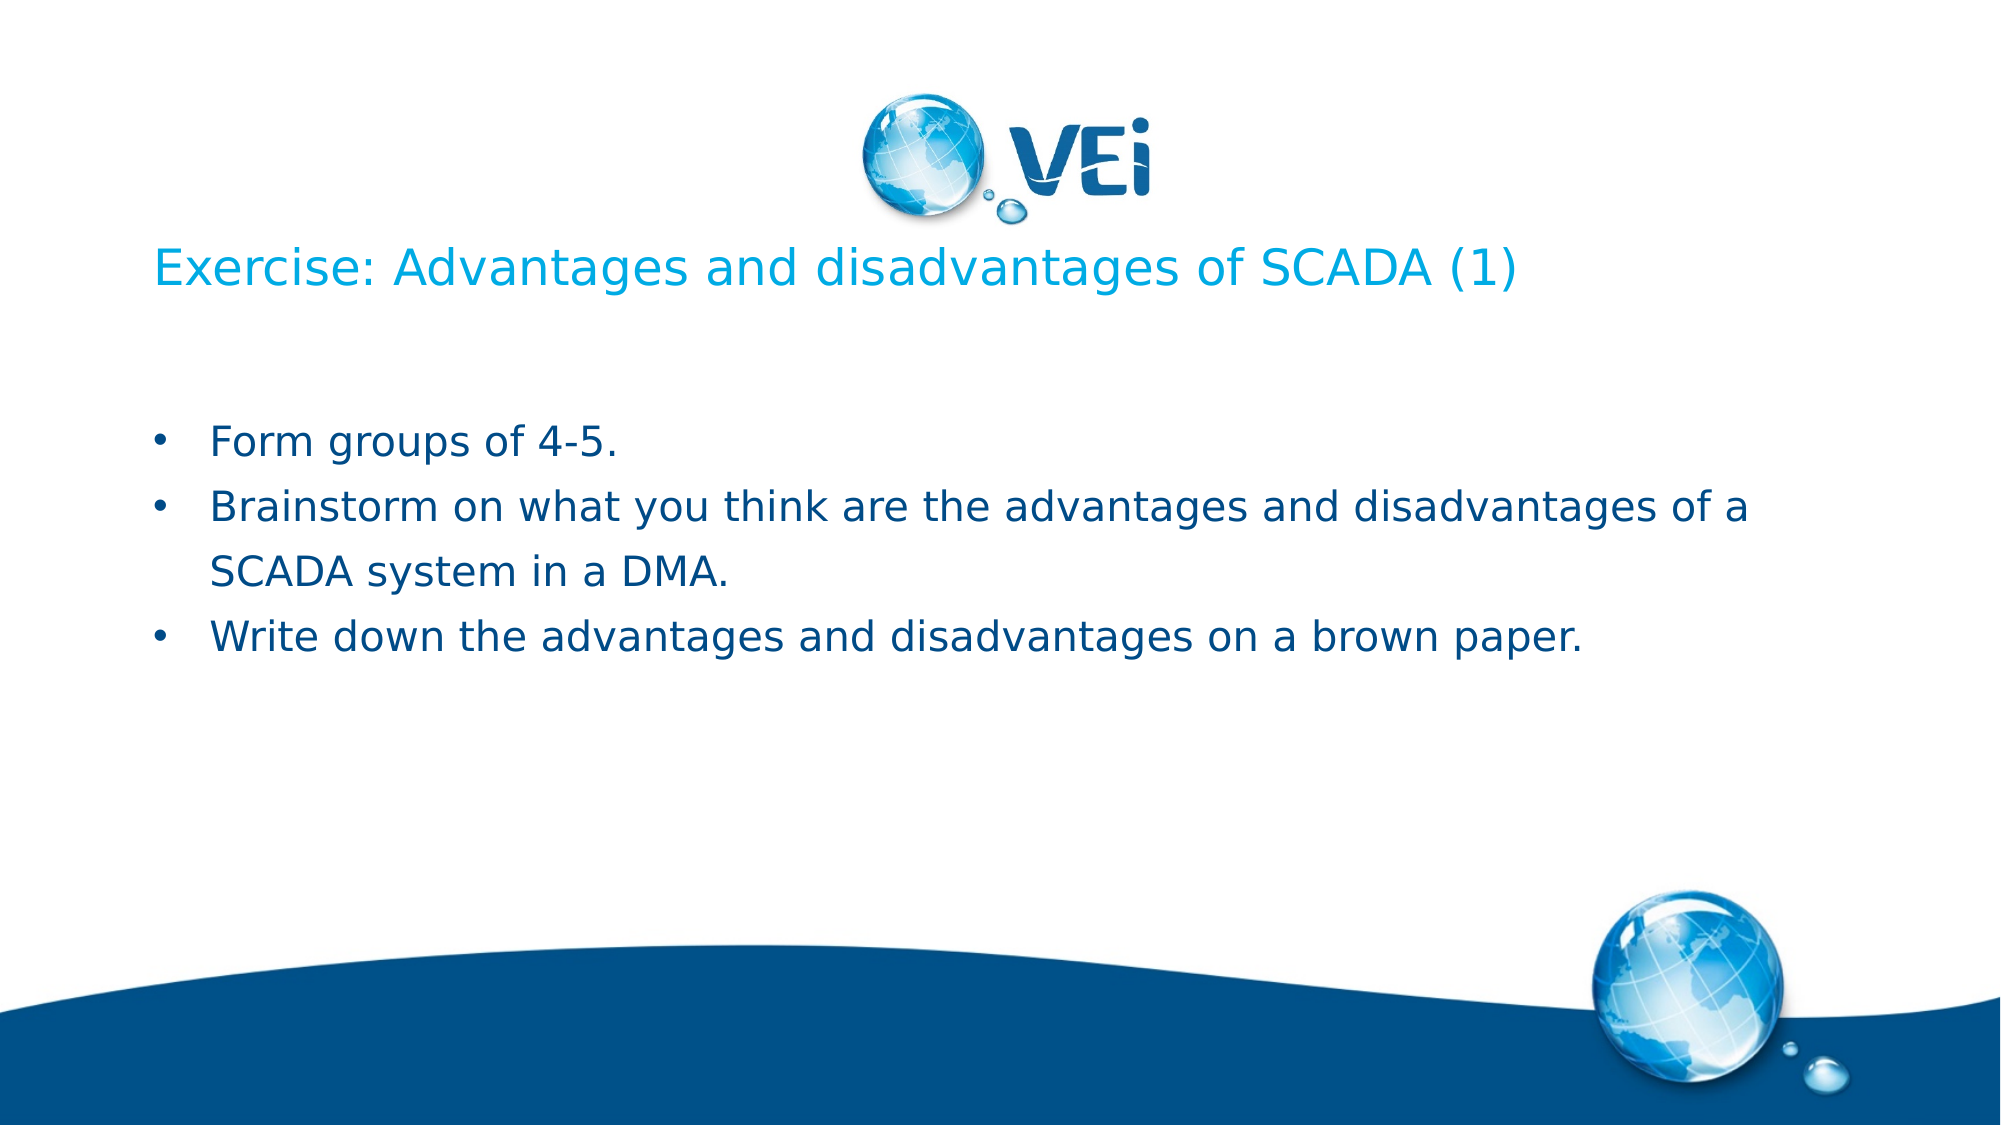

# Exercise: Advantages and disadvantages of SCADA (1)
Form groups of 4-5.
Brainstorm on what you think are the advantages and disadvantages of a SCADA system in a DMA.
Write down the advantages and disadvantages on a brown paper.